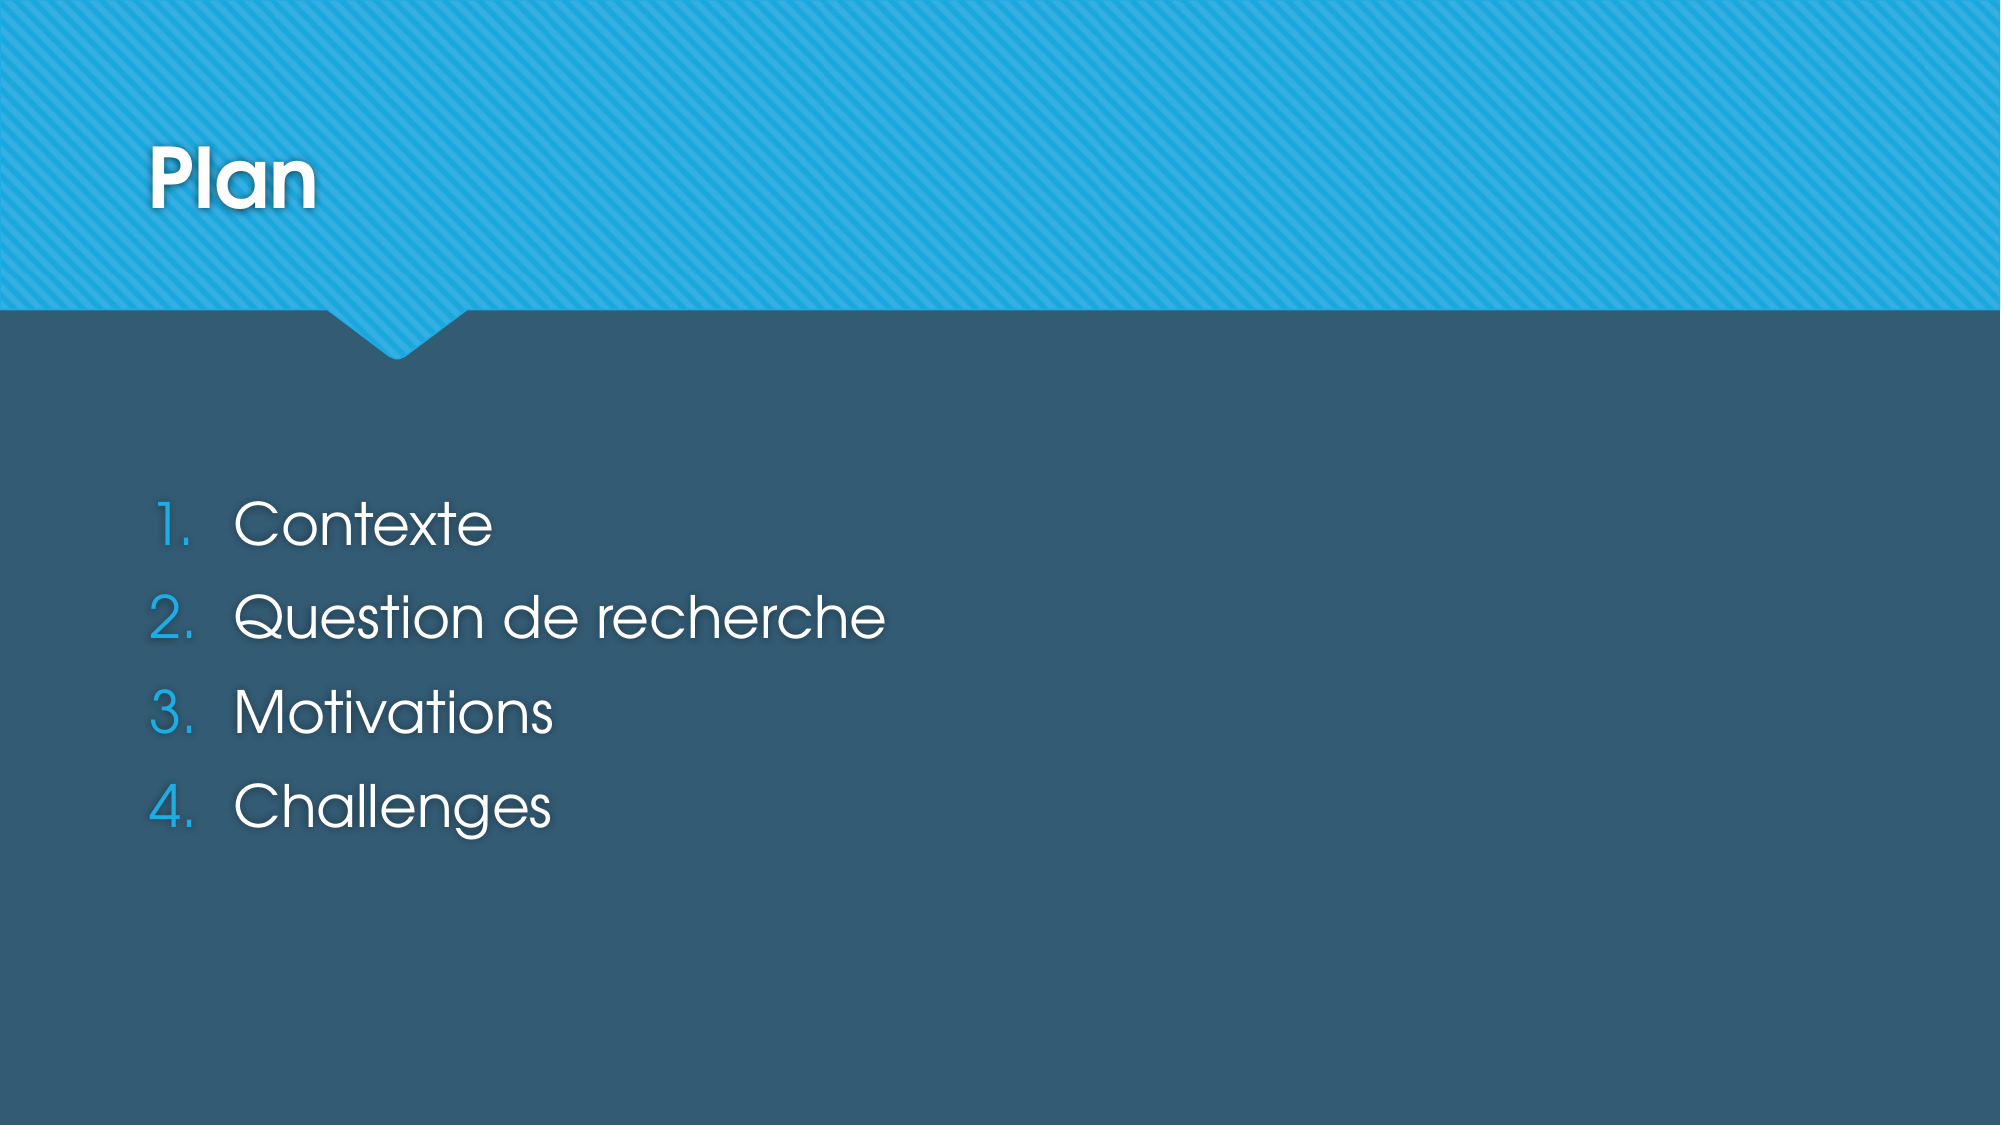

# Plan
Contexte
Question de recherche
Motivations
Challenges